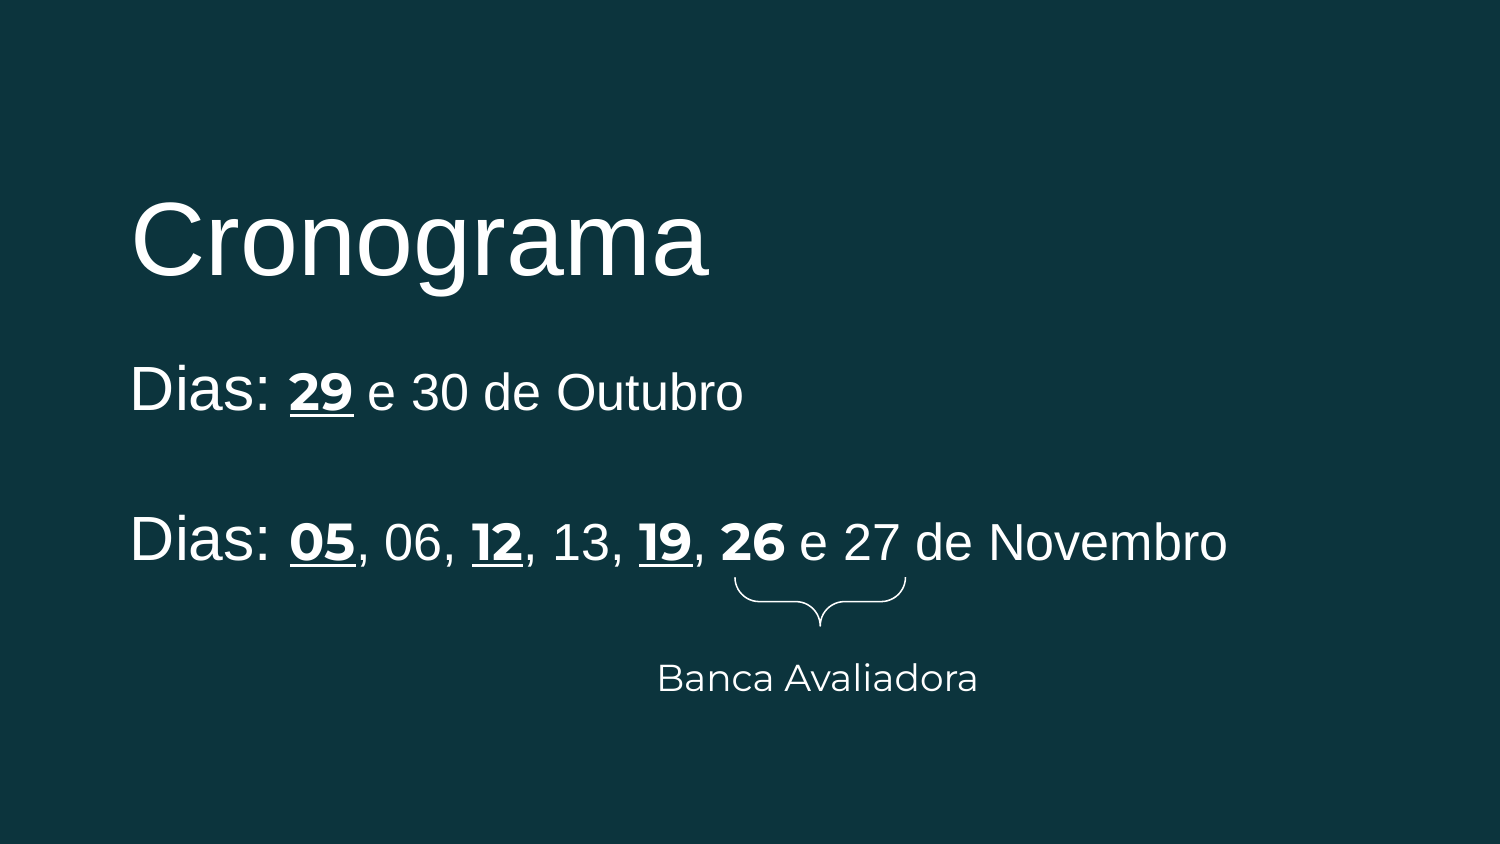

Cronograma

Dias: 29 e 30 de Outubro

Dias: 05, 06, 12, 13, 19, 26 e 27 de Novembro

Banca Avaliadora